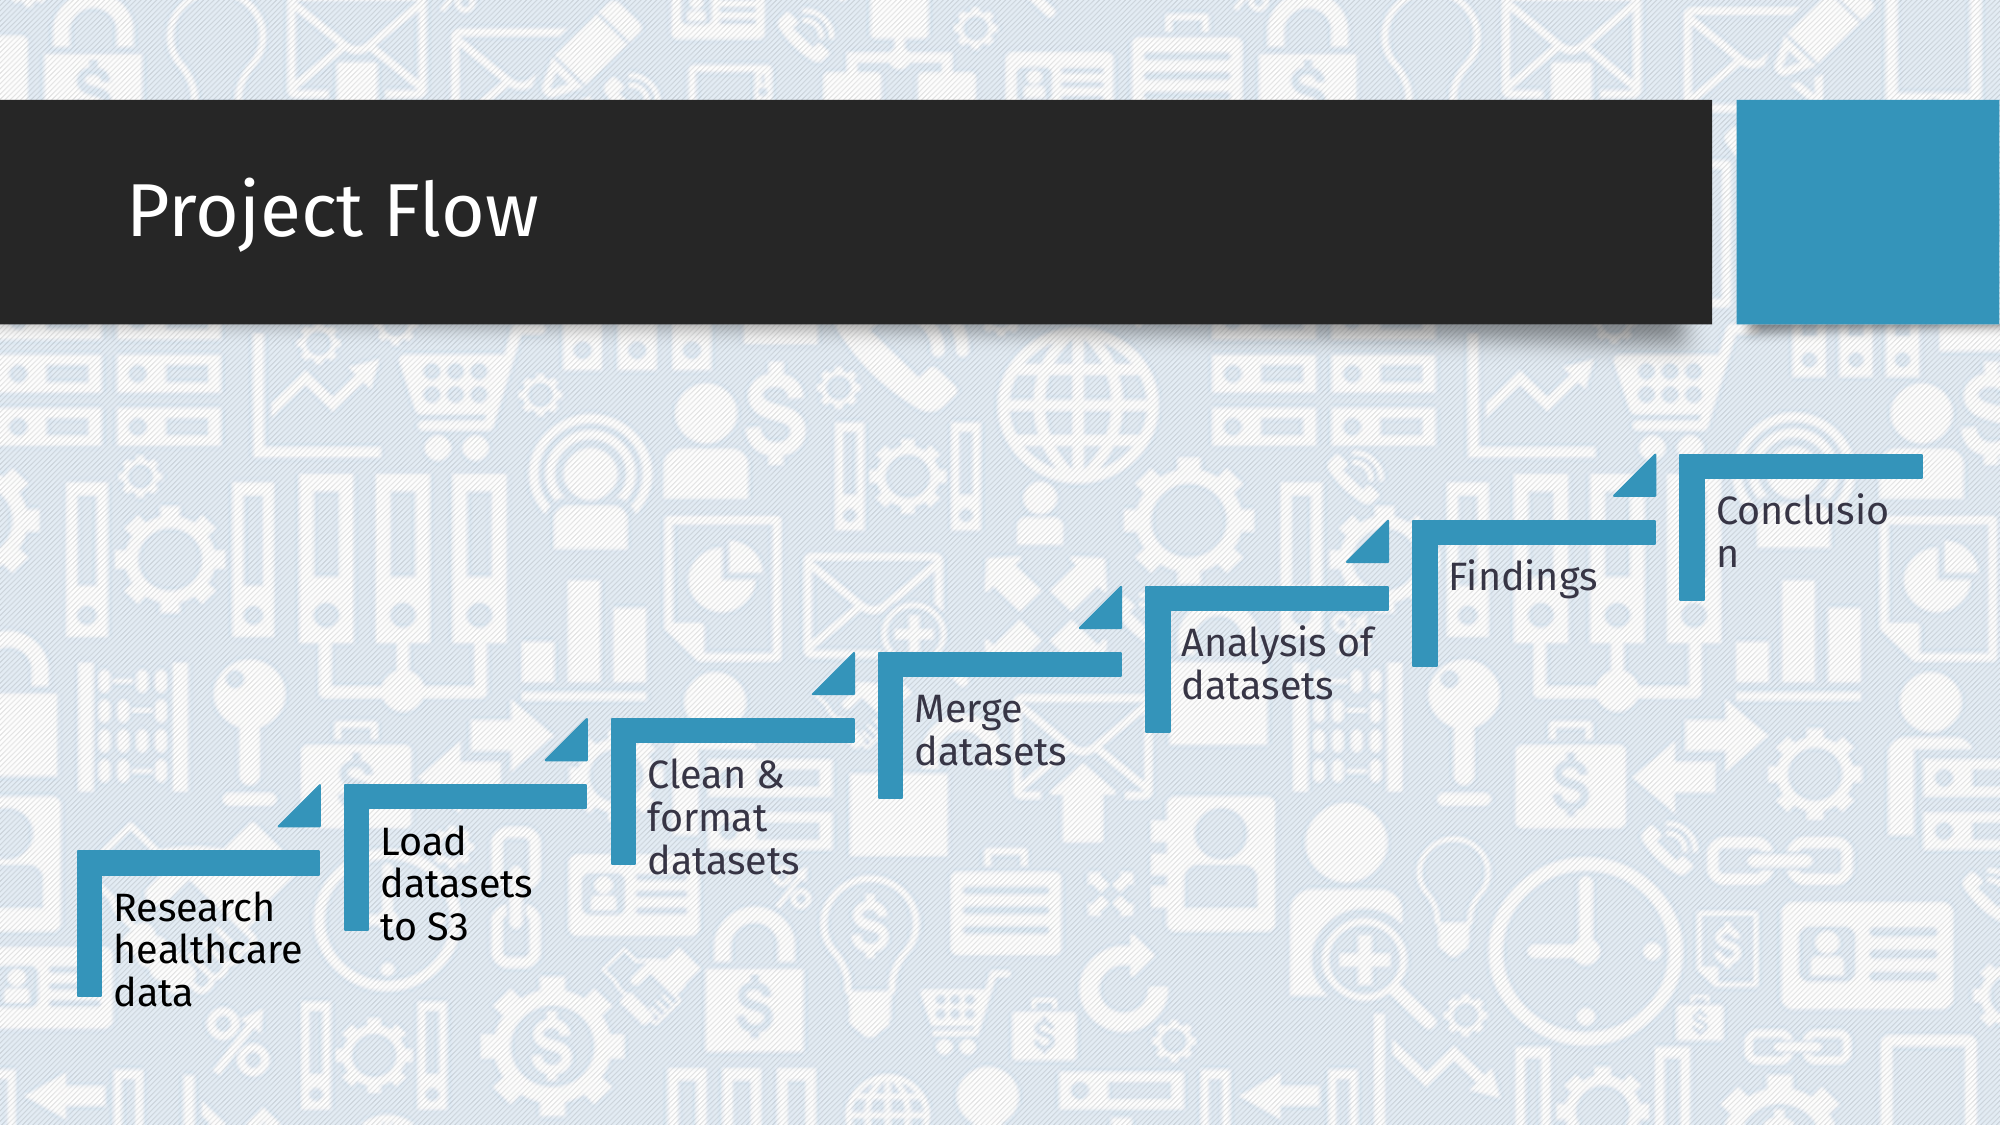

# Project Flow
Research healthcare data
Load datasets to S3
Clean & format datasets
Merge datasets
Analysis of datasets
Findings
Conclusion